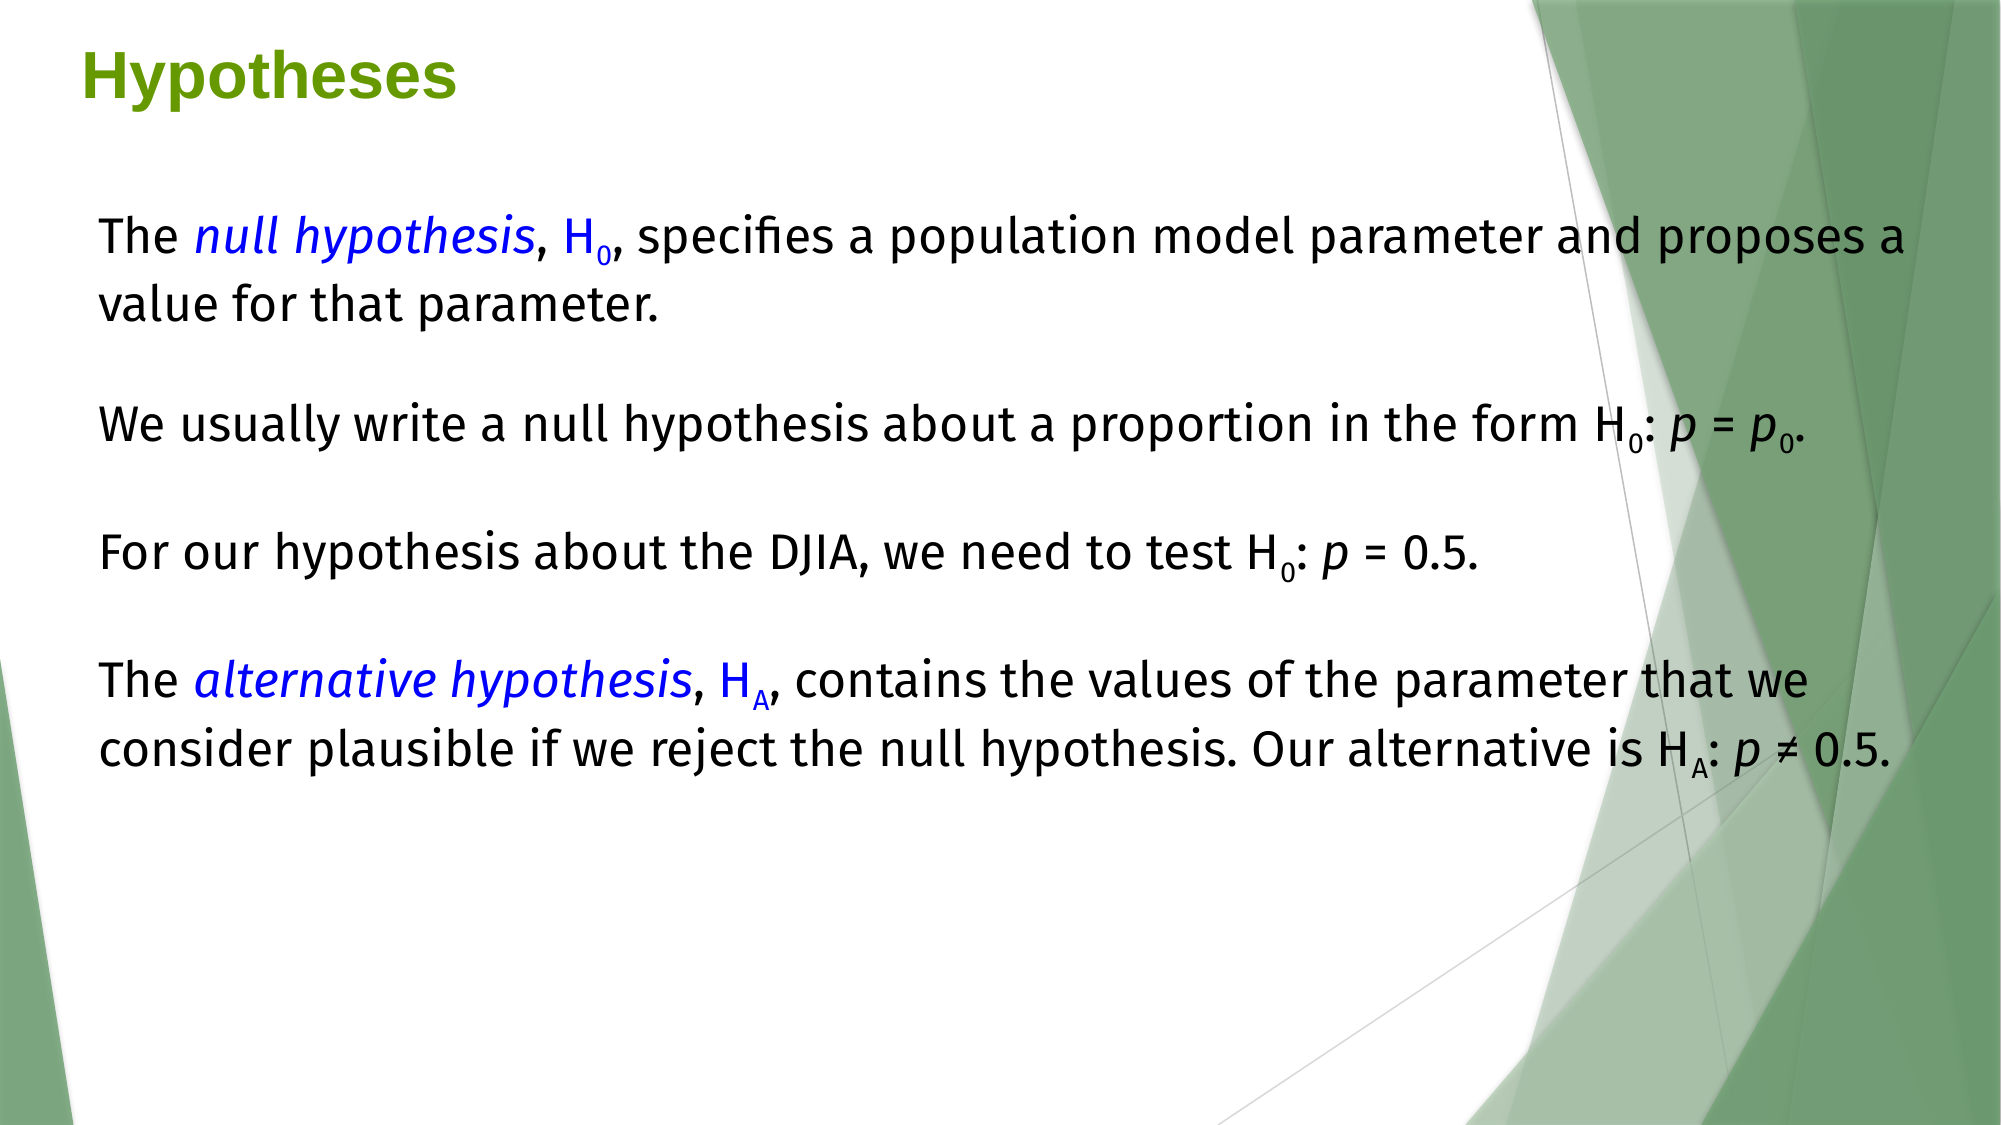

Hypotheses
The null hypothesis, H0, specifies a population model parameter and proposes a value for that parameter.

We usually write a null hypothesis about a proportion in the form H0: p = p0.

For our hypothesis about the DJIA, we need to test H0: p = 0.5.

The alternative hypothesis, HA, contains the values of the parameter that we consider plausible if we reject the null hypothesis. Our alternative is HA: p ≠ 0.5.